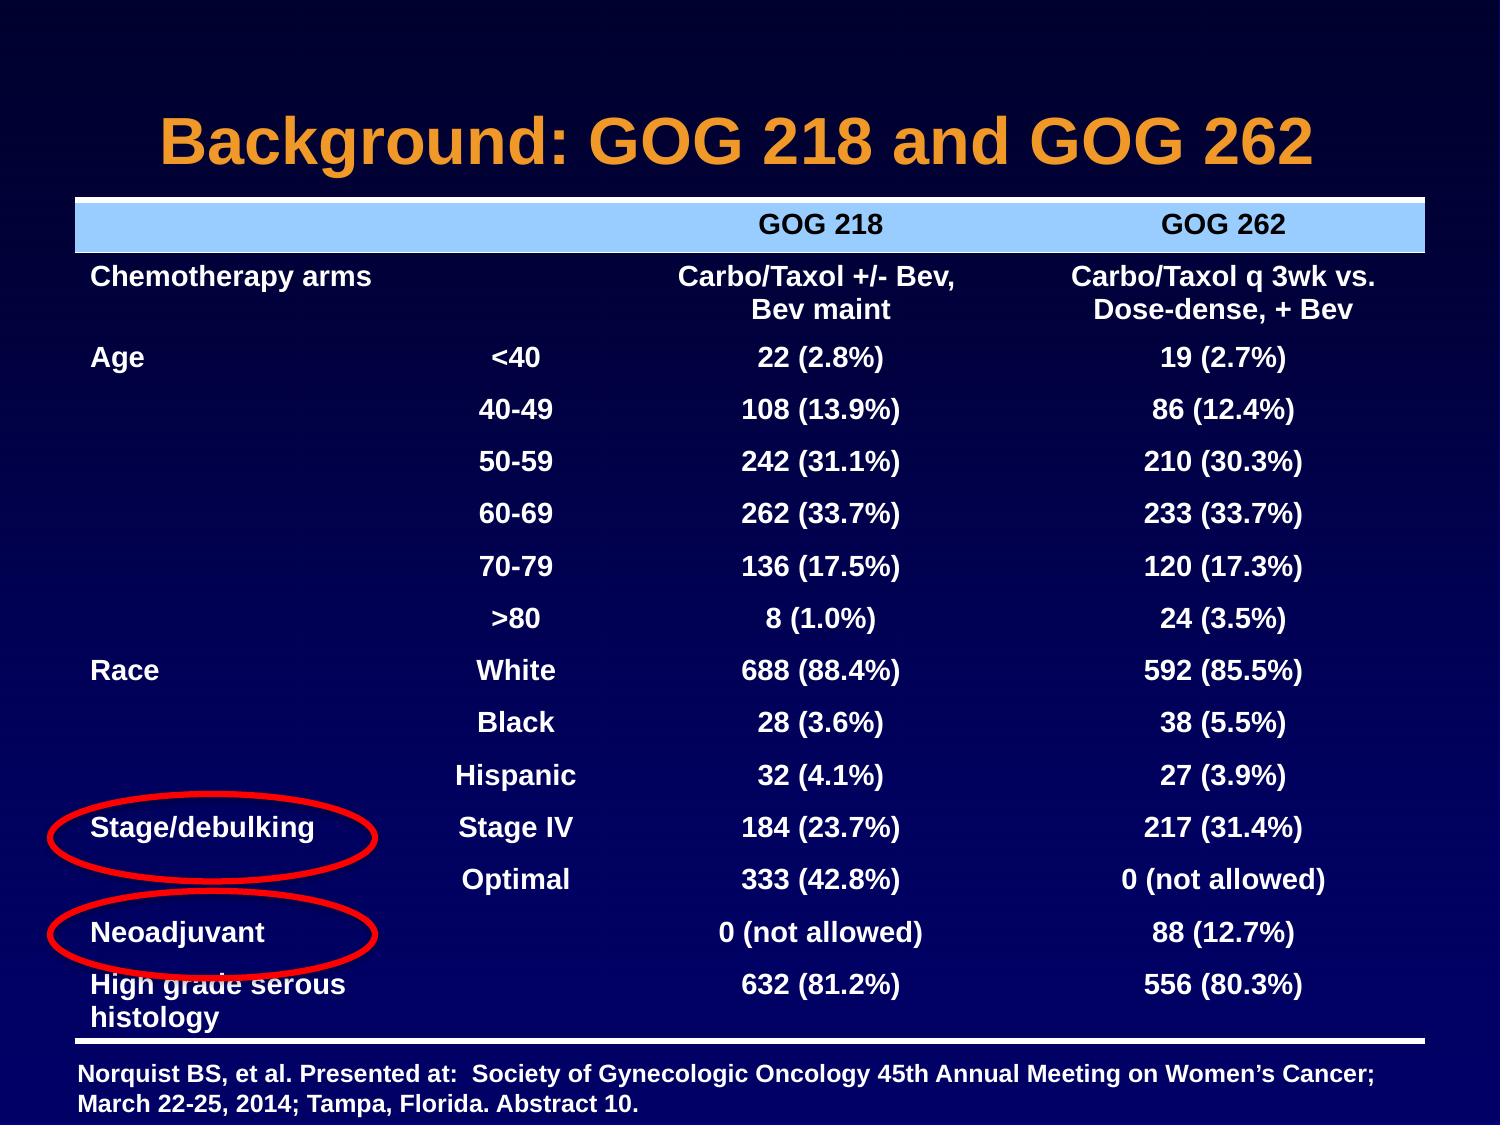

# Background: GOG 218 and GOG 262
|  |  | GOG 218 | GOG 262 |
| --- | --- | --- | --- |
| Chemotherapy arms |  | Carbo/Taxol +/- Bev, Bev maint | Carbo/Taxol q 3wk vs. Dose-dense, + Bev |
| Age | <40 | 22 (2.8%) | 19 (2.7%) |
|  | 40-49 | 108 (13.9%) | 86 (12.4%) |
|  | 50-59 | 242 (31.1%) | 210 (30.3%) |
|  | 60-69 | 262 (33.7%) | 233 (33.7%) |
|  | 70-79 | 136 (17.5%) | 120 (17.3%) |
|  | >80 | 8 (1.0%) | 24 (3.5%) |
| Race | White | 688 (88.4%) | 592 (85.5%) |
|  | Black | 28 (3.6%) | 38 (5.5%) |
|  | Hispanic | 32 (4.1%) | 27 (3.9%) |
| Stage/debulking | Stage IV | 184 (23.7%) | 217 (31.4%) |
|  | Optimal | 333 (42.8%) | 0 (not allowed) |
| Neoadjuvant |  | 0 (not allowed) | 88 (12.7%) |
| High grade serous histology |  | 632 (81.2%) | 556 (80.3%) |

Norquist BS, et al. Presented at:  Society of Gynecologic Oncology 45th Annual Meeting on Women’s Cancer; March 22-25, 2014; Tampa, Florida. Abstract 10.